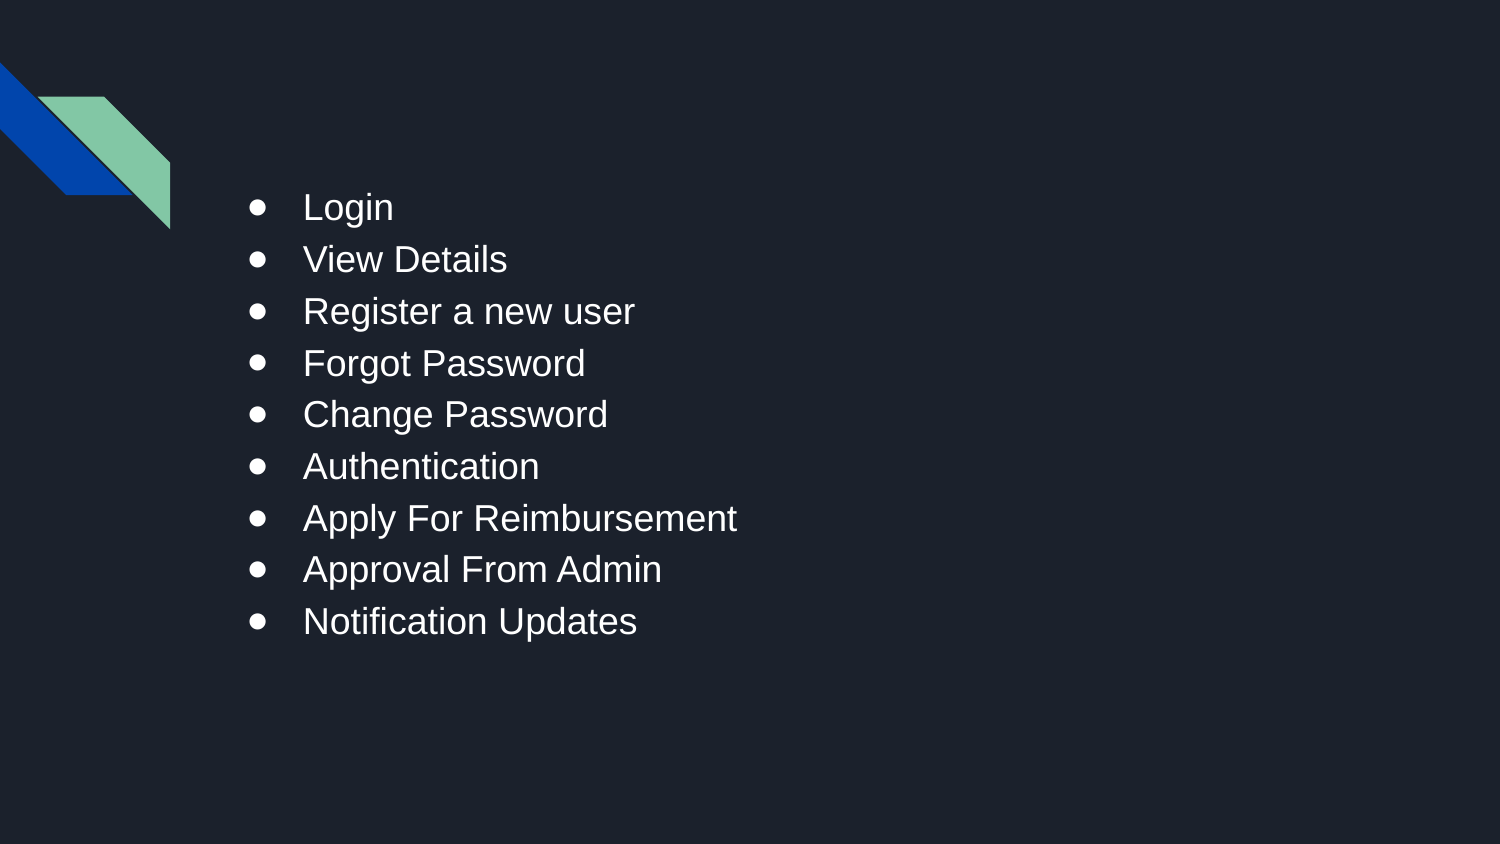

#
Login
View Details
Register a new user
Forgot Password
Change Password
Authentication
Apply For Reimbursement
Approval From Admin
Notification Updates